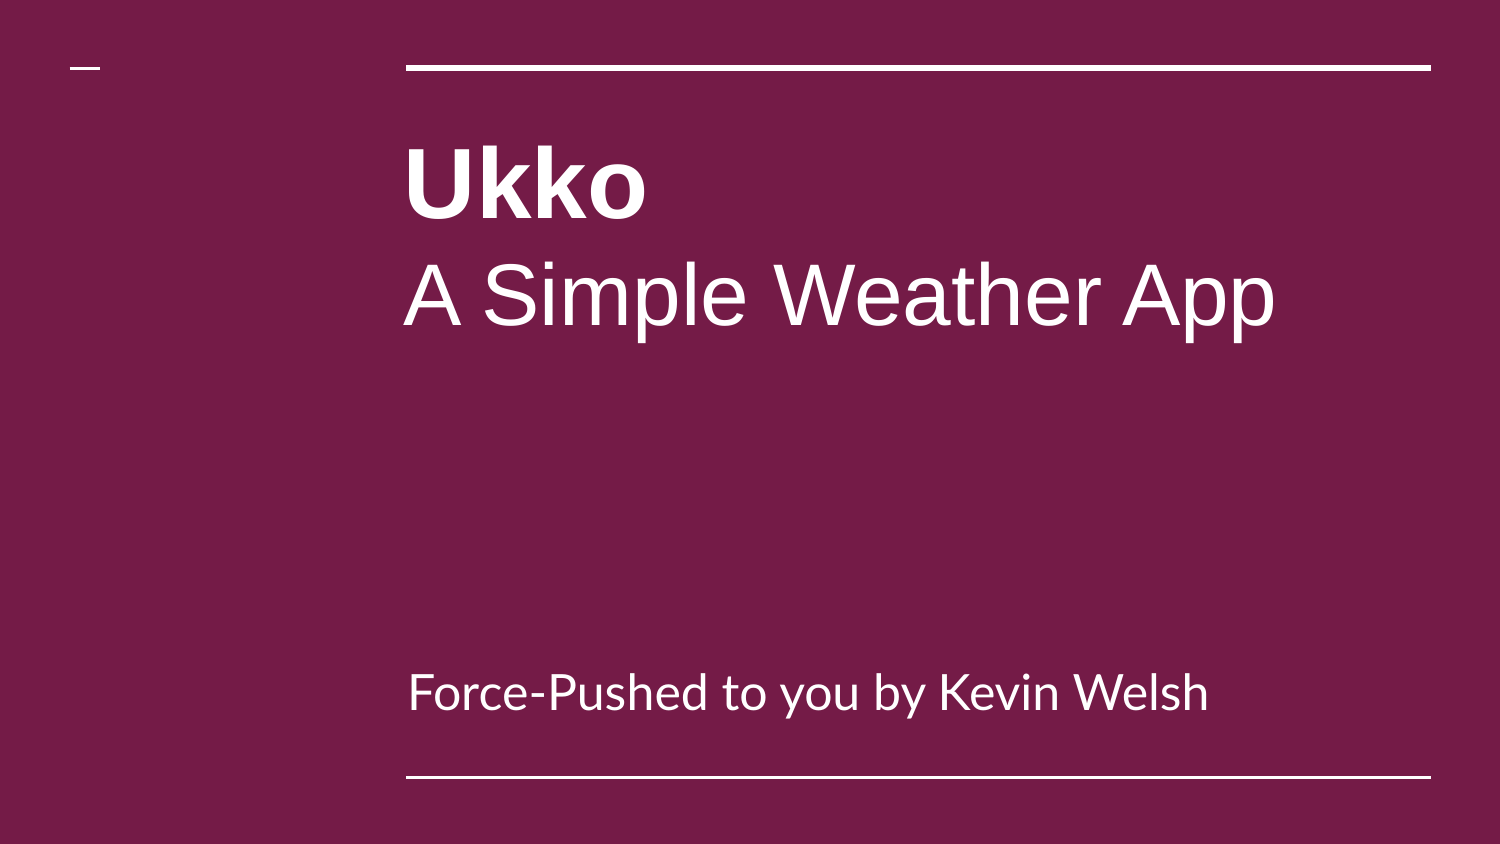

# Ukko
A Simple Weather App
Force-Pushed to you by Kevin Welsh